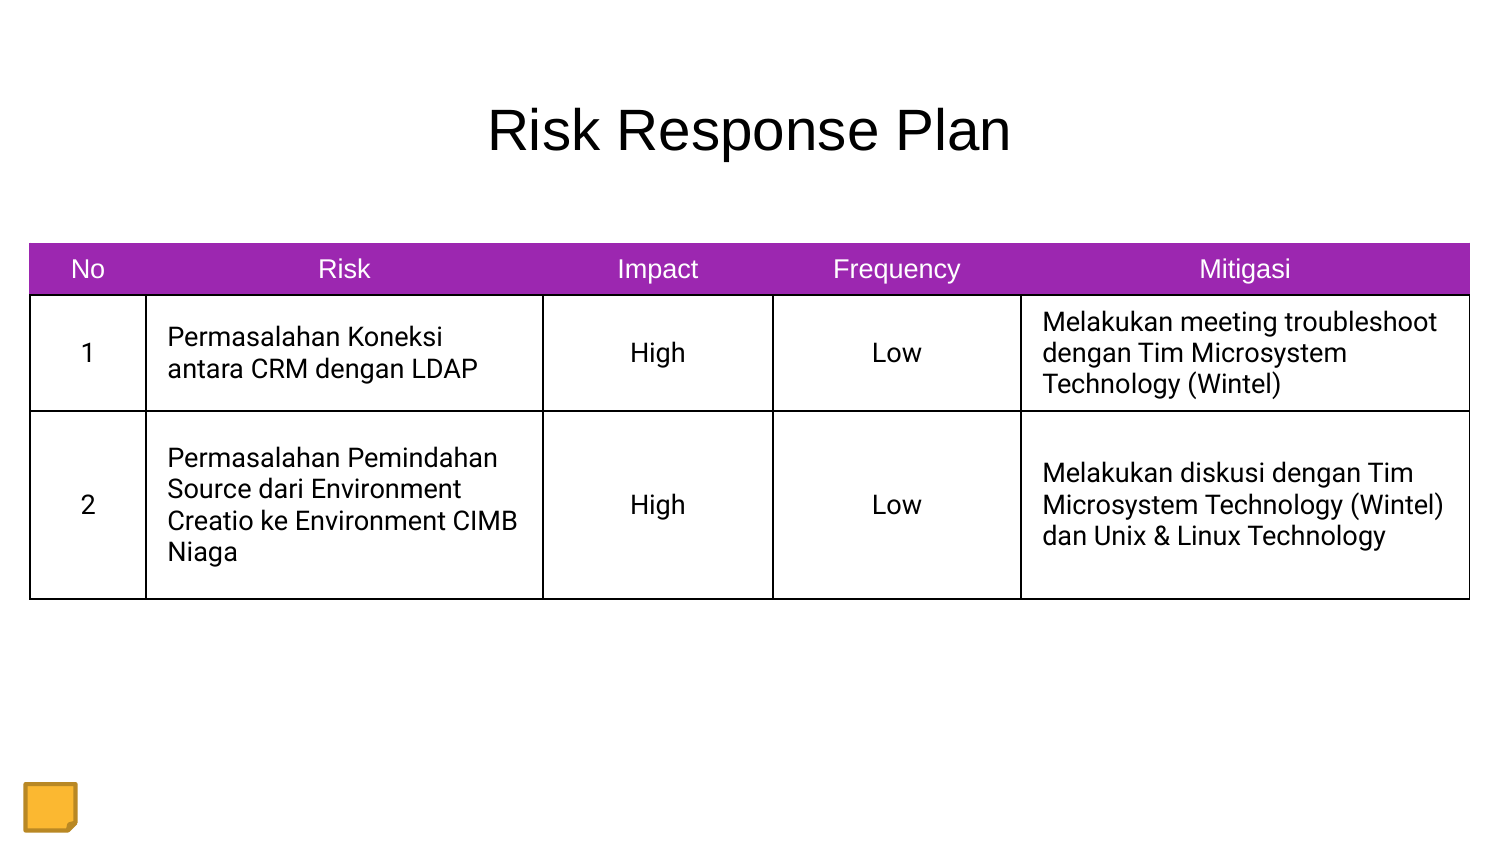

# Risk Response Plan
| No | Risk | Impact | Frequency | Mitigasi |
| --- | --- | --- | --- | --- |
| 1 | Permasalahan Koneksi antara CRM dengan LDAP | High | Low | Melakukan meeting troubleshoot dengan Tim Microsystem Technology (Wintel) |
| 2 | Permasalahan Pemindahan Source dari Environment Creatio ke Environment CIMB Niaga | High | Low | Melakukan diskusi dengan Tim Microsystem Technology (Wintel) dan Unix & Linux Technology |